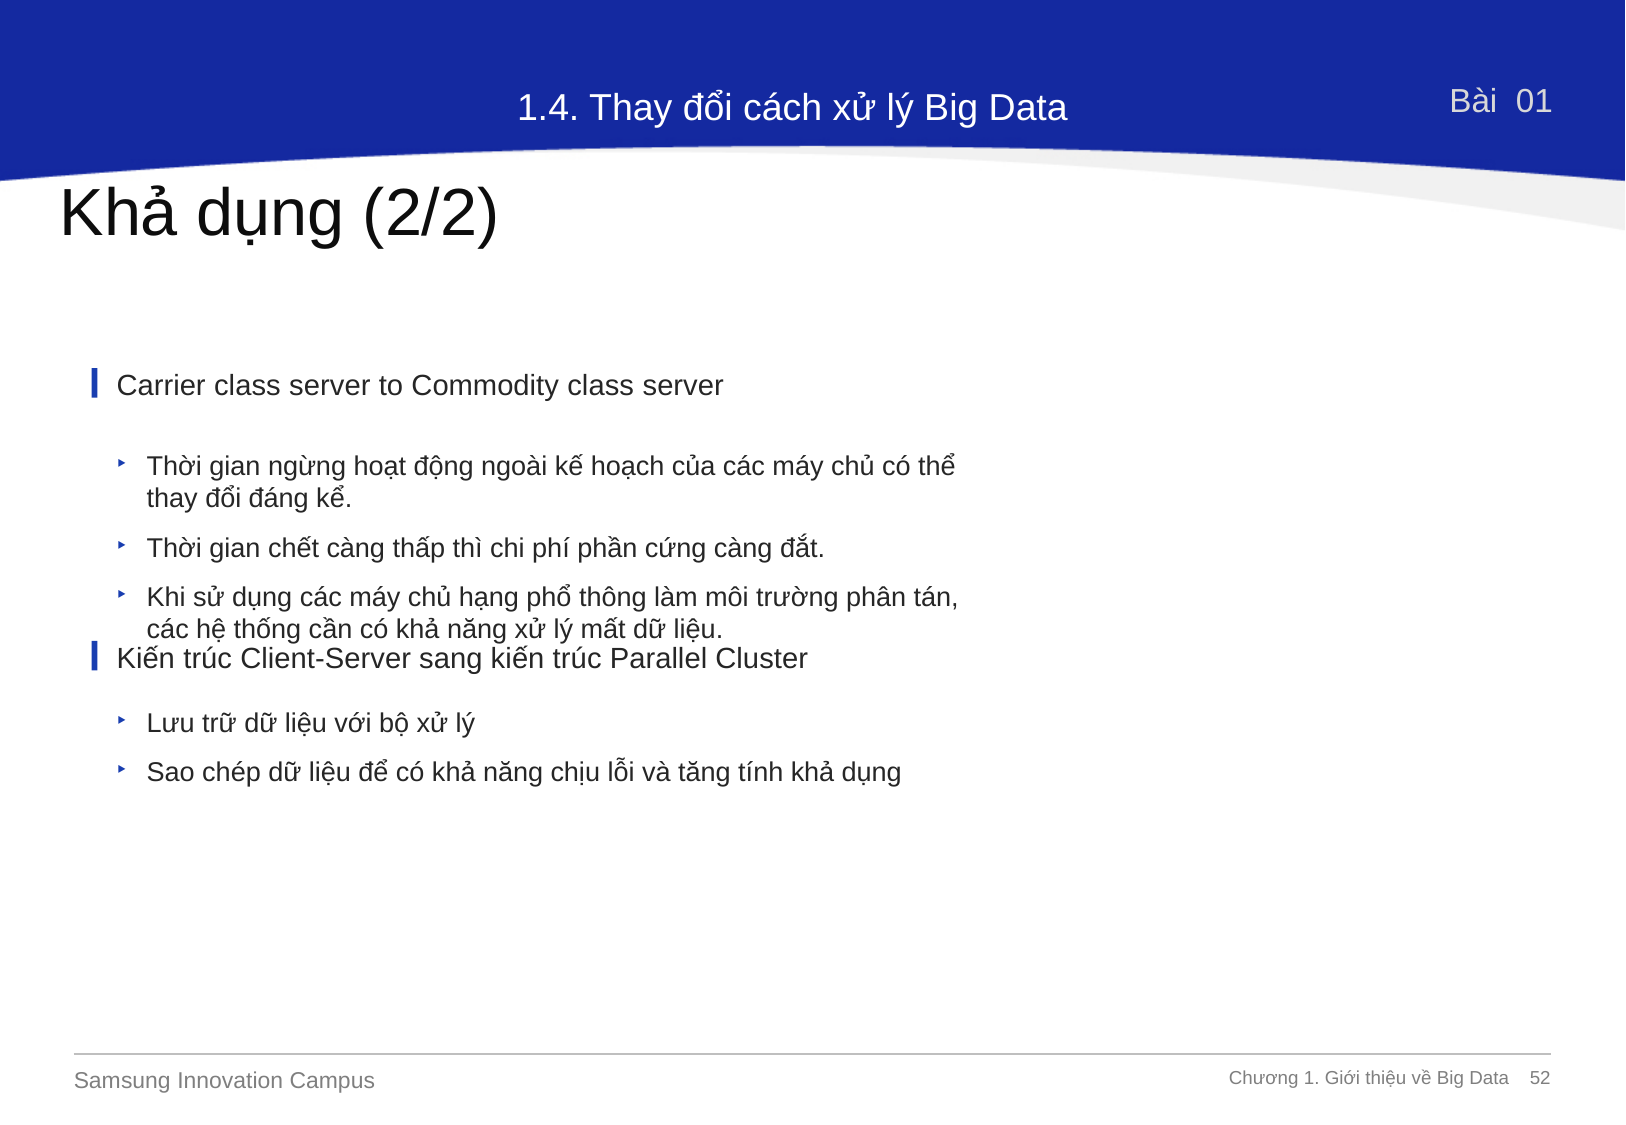

Bài  01
1.4. Thay đổi cách xử lý Big Data
Khả dụng (2/2)
Carrier class server to Commodity class server

Thời gian ngừng hoạt động ngoài kế hoạch của các máy chủ có thể thay đổi đáng kể.
Thời gian chết càng thấp thì chi phí phần cứng càng đắt.
Khi sử dụng các máy chủ hạng phổ thông làm môi trường phân tán, các hệ thống cần có khả năng xử lý mất dữ liệu.
Kiến trúc Client-Server sang kiến trúc Parallel Cluster

Lưu trữ dữ liệu với bộ xử lý
Sao chép dữ liệu để có khả năng chịu lỗi và tăng tính khả dụng